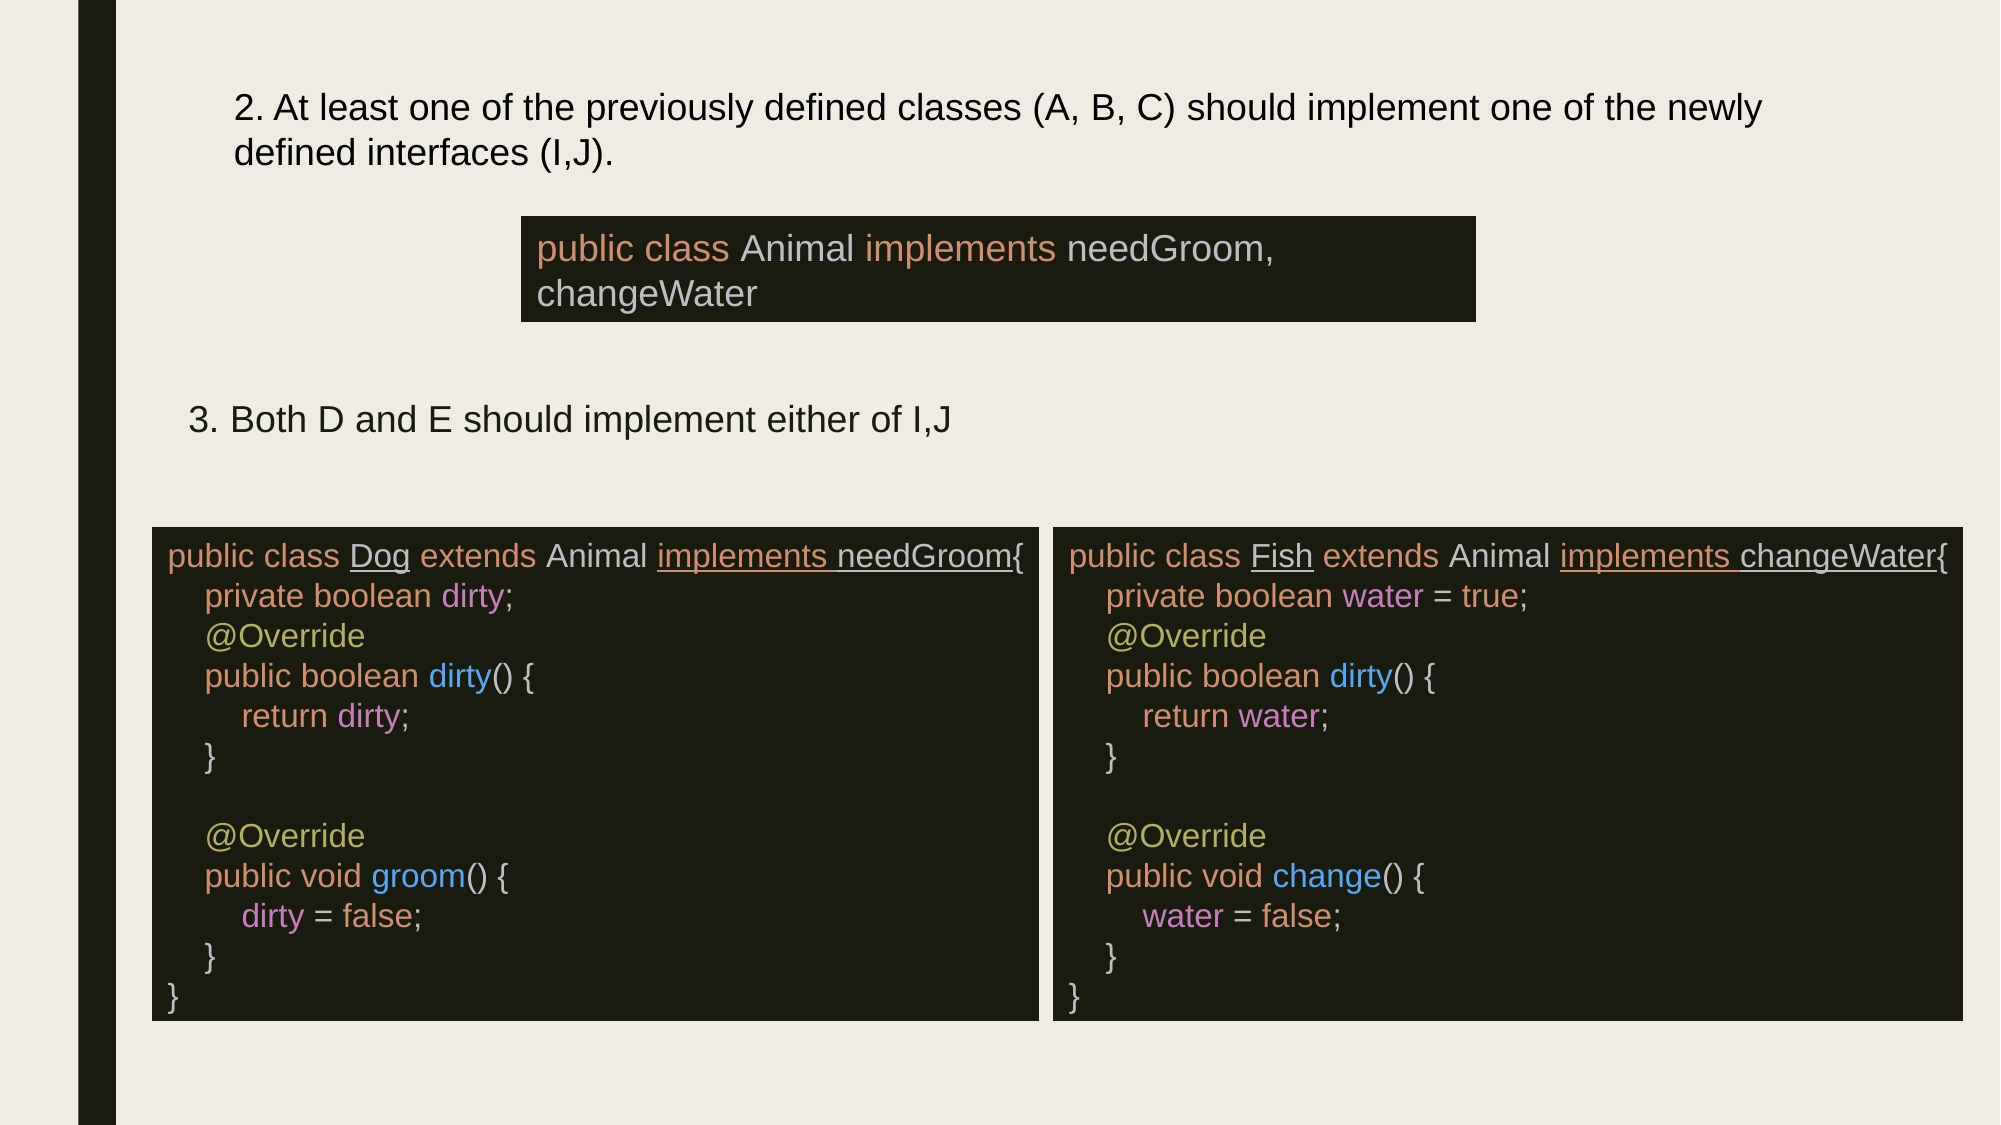

2. At least one of the previously defined classes (A, B, C) should implement one of the newly
defined interfaces (I,J).
public class Animal implements needGroom, changeWater
# 3. Both D and E should implement either of I,J
public class Dog extends Animal implements needGroom{
    private boolean dirty;
    @Override
    public boolean dirty() {
        return dirty;
    }
    @Override
    public void groom() {
        dirty = false;
    }
}
public class Fish extends Animal implements changeWater{
    private boolean water = true;
    @Override
    public boolean dirty() {
        return water;
    }
    @Override
    public void change() {
        water = false;
    }
}